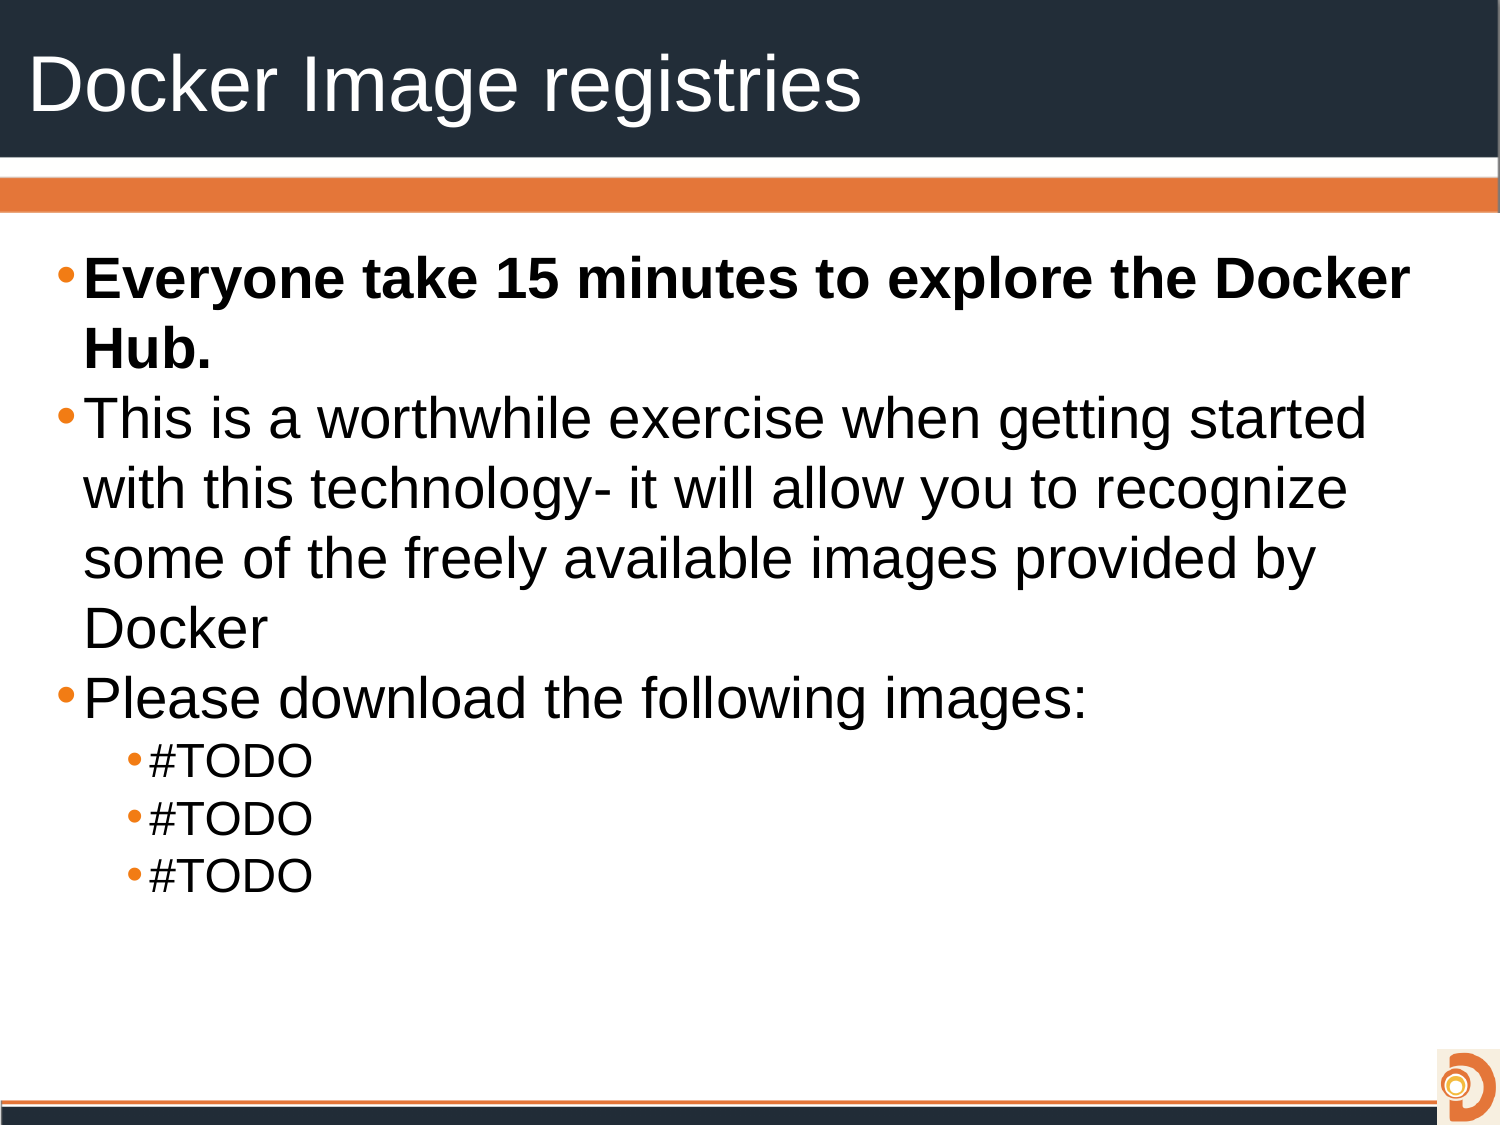

# Docker Image registries
Everyone take 15 minutes to explore the Docker Hub.
This is a worthwhile exercise when getting started with this technology- it will allow you to recognize some of the freely available images provided by Docker
Please download the following images:
#TODO
#TODO
#TODO